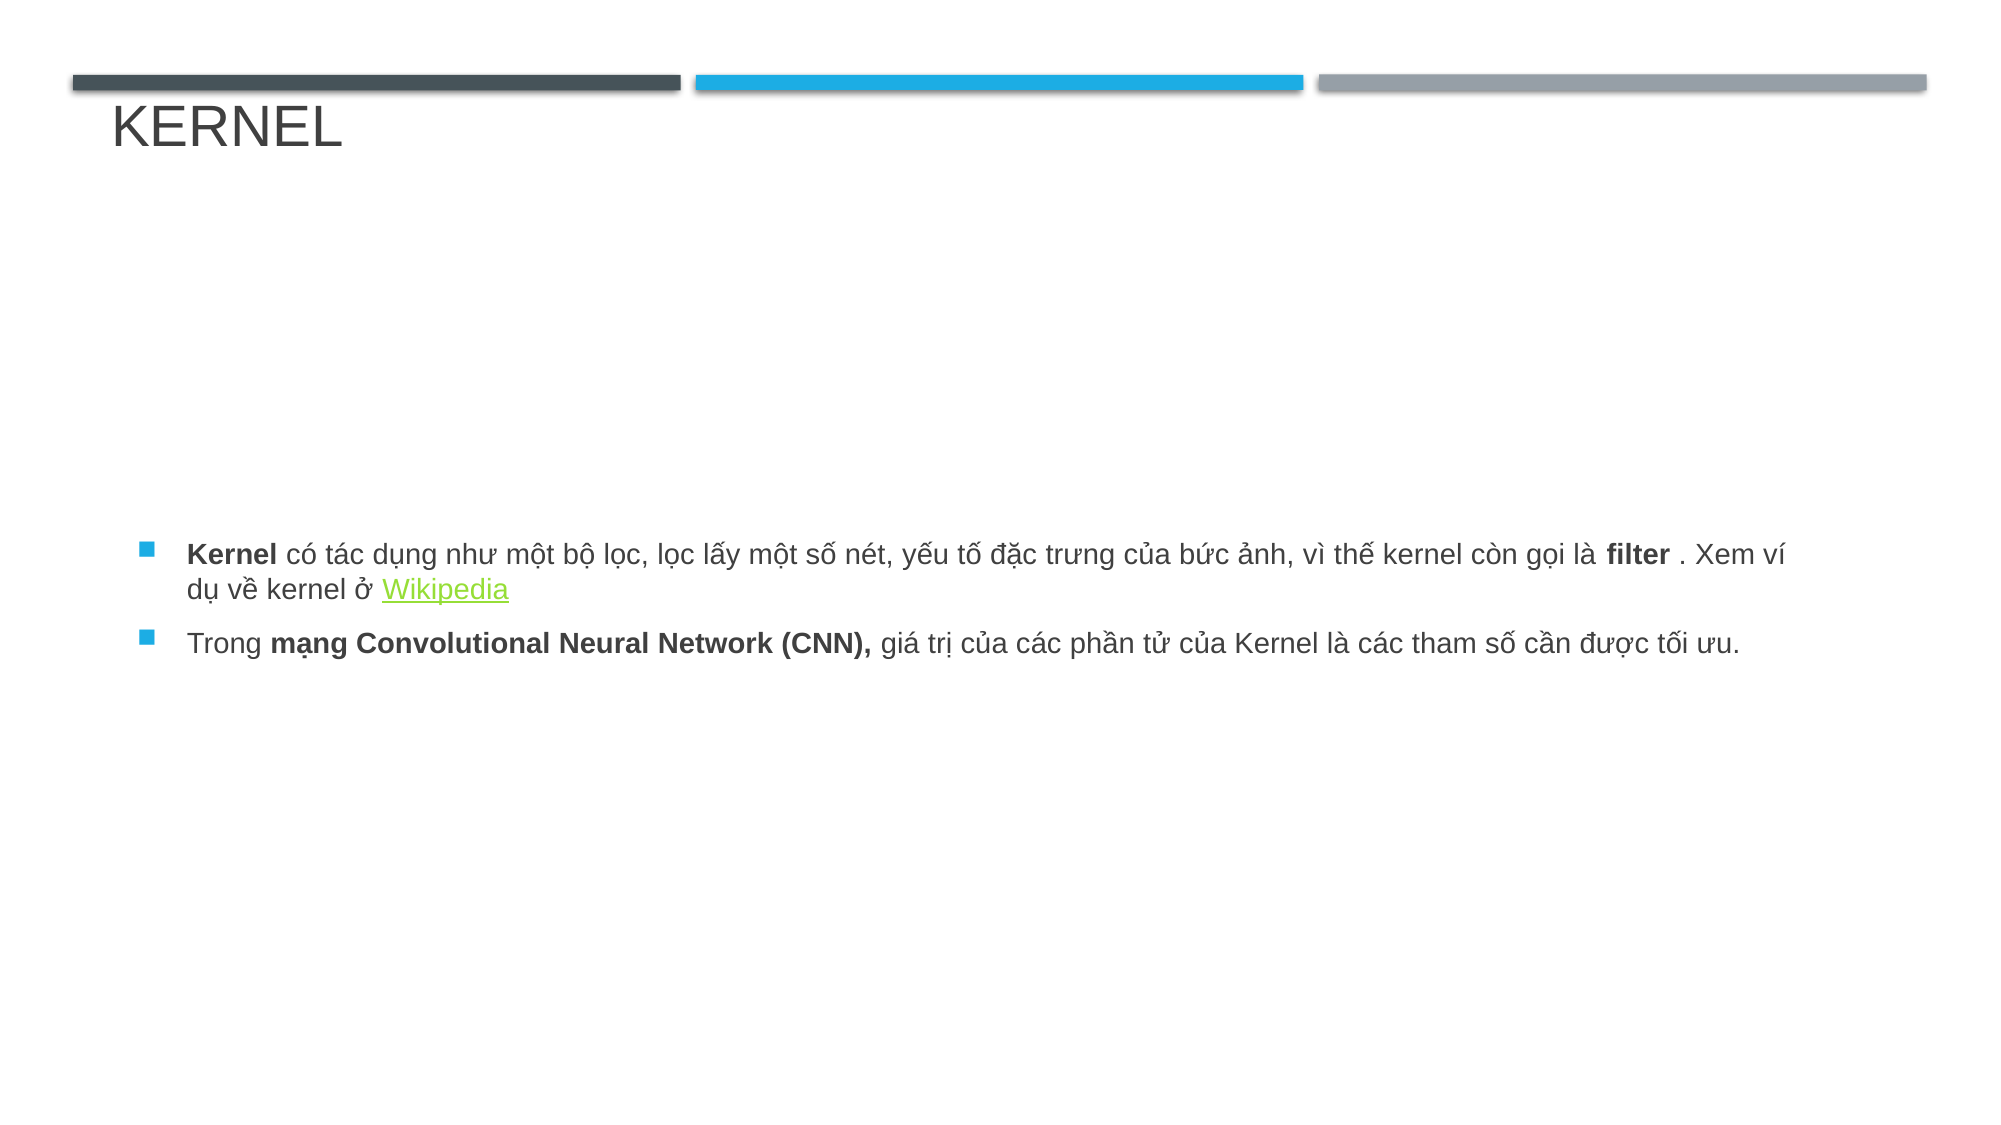

# Kernel
Kernel có tác dụng như một bộ lọc, lọc lấy một số nét, yếu tố đặc trưng của bức ảnh, vì thế kernel còn gọi là filter . Xem ví dụ về kernel ở Wikipedia
Trong mạng Convolutional Neural Network (CNN), giá trị của các phần tử của Kernel là các tham số cần được tối ưu.